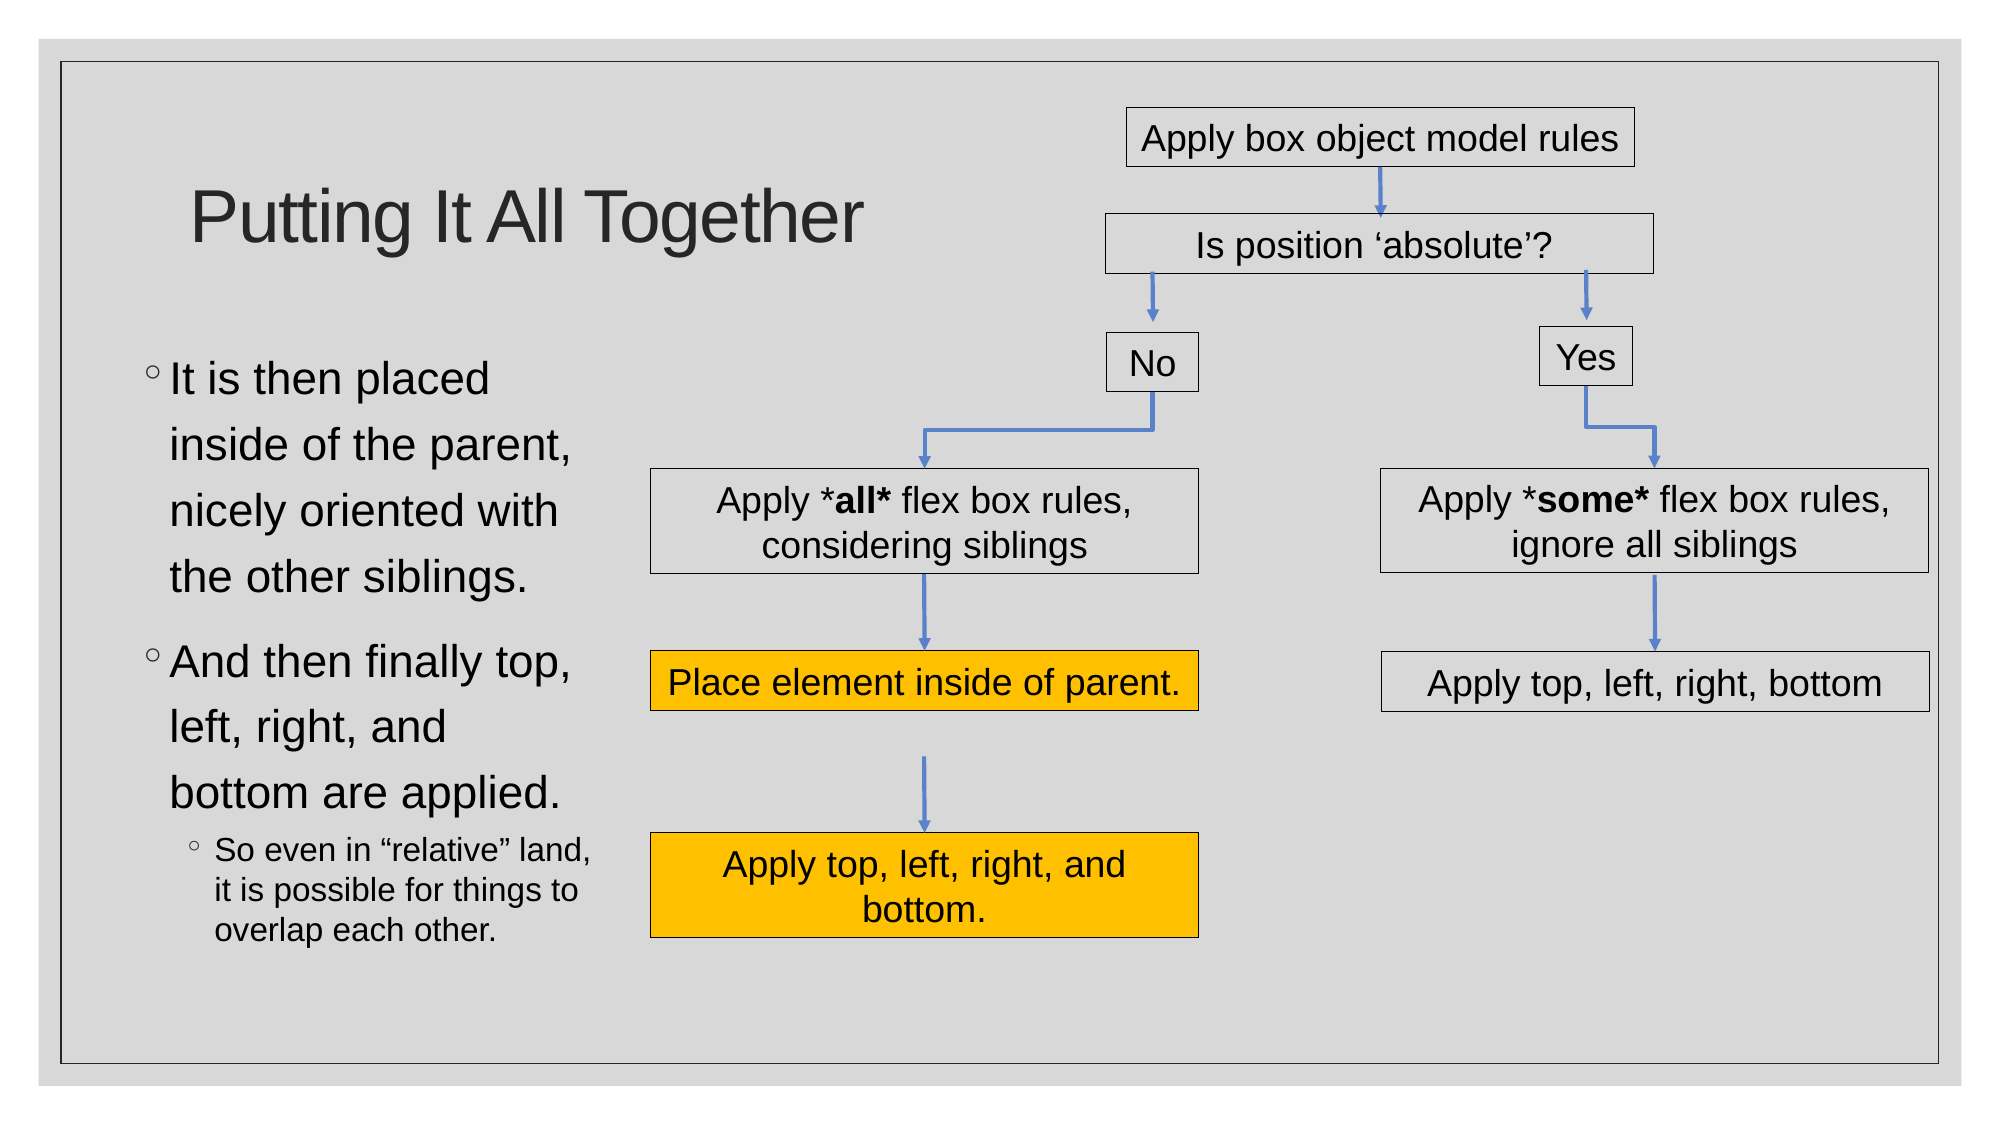

# Putting It All Together
Apply box object model rules
Is position ‘absolute’?
Yes
It is then placed inside of the parent, nicely oriented with the other siblings.
And then finally top, left, right, and bottom are applied.
So even in “relative” land, it is possible for things to overlap each other.
No
Apply *some* flex box rules, ignore all siblings
Apply *all* flex box rules, considering siblings
Place element inside of parent.
Apply top, left, right, bottom
Apply top, left, right, and bottom.